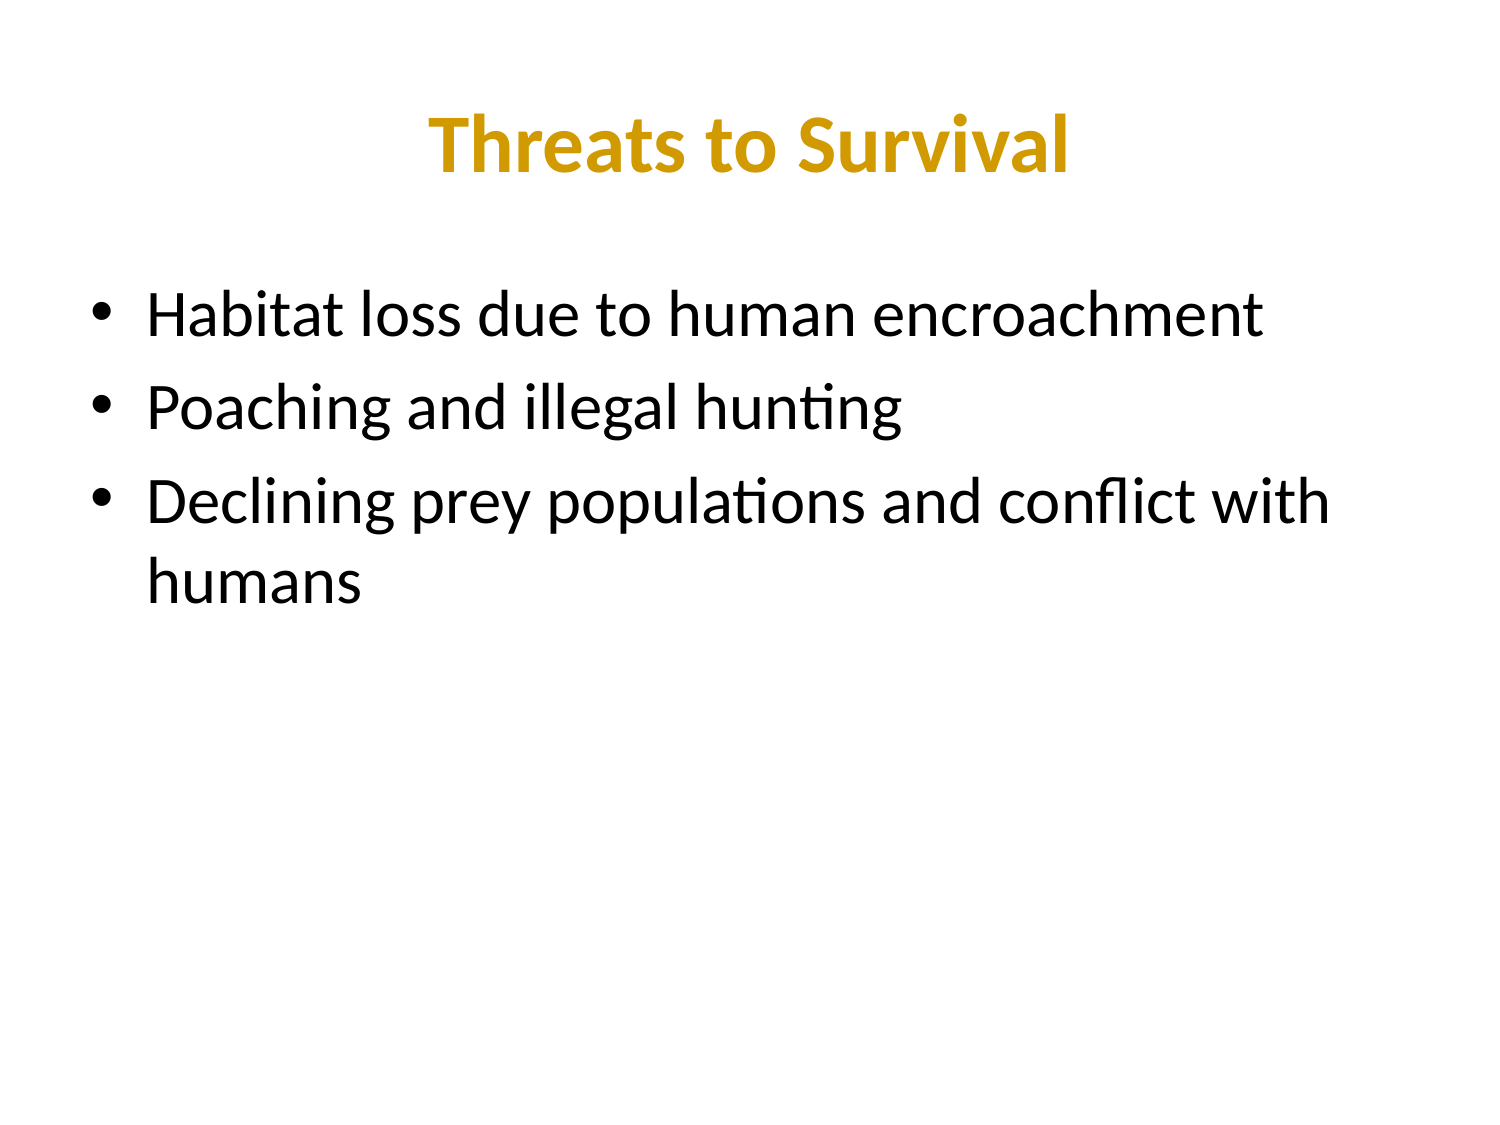

# Threats to Survival
Habitat loss due to human encroachment
Poaching and illegal hunting
Declining prey populations and conflict with humans